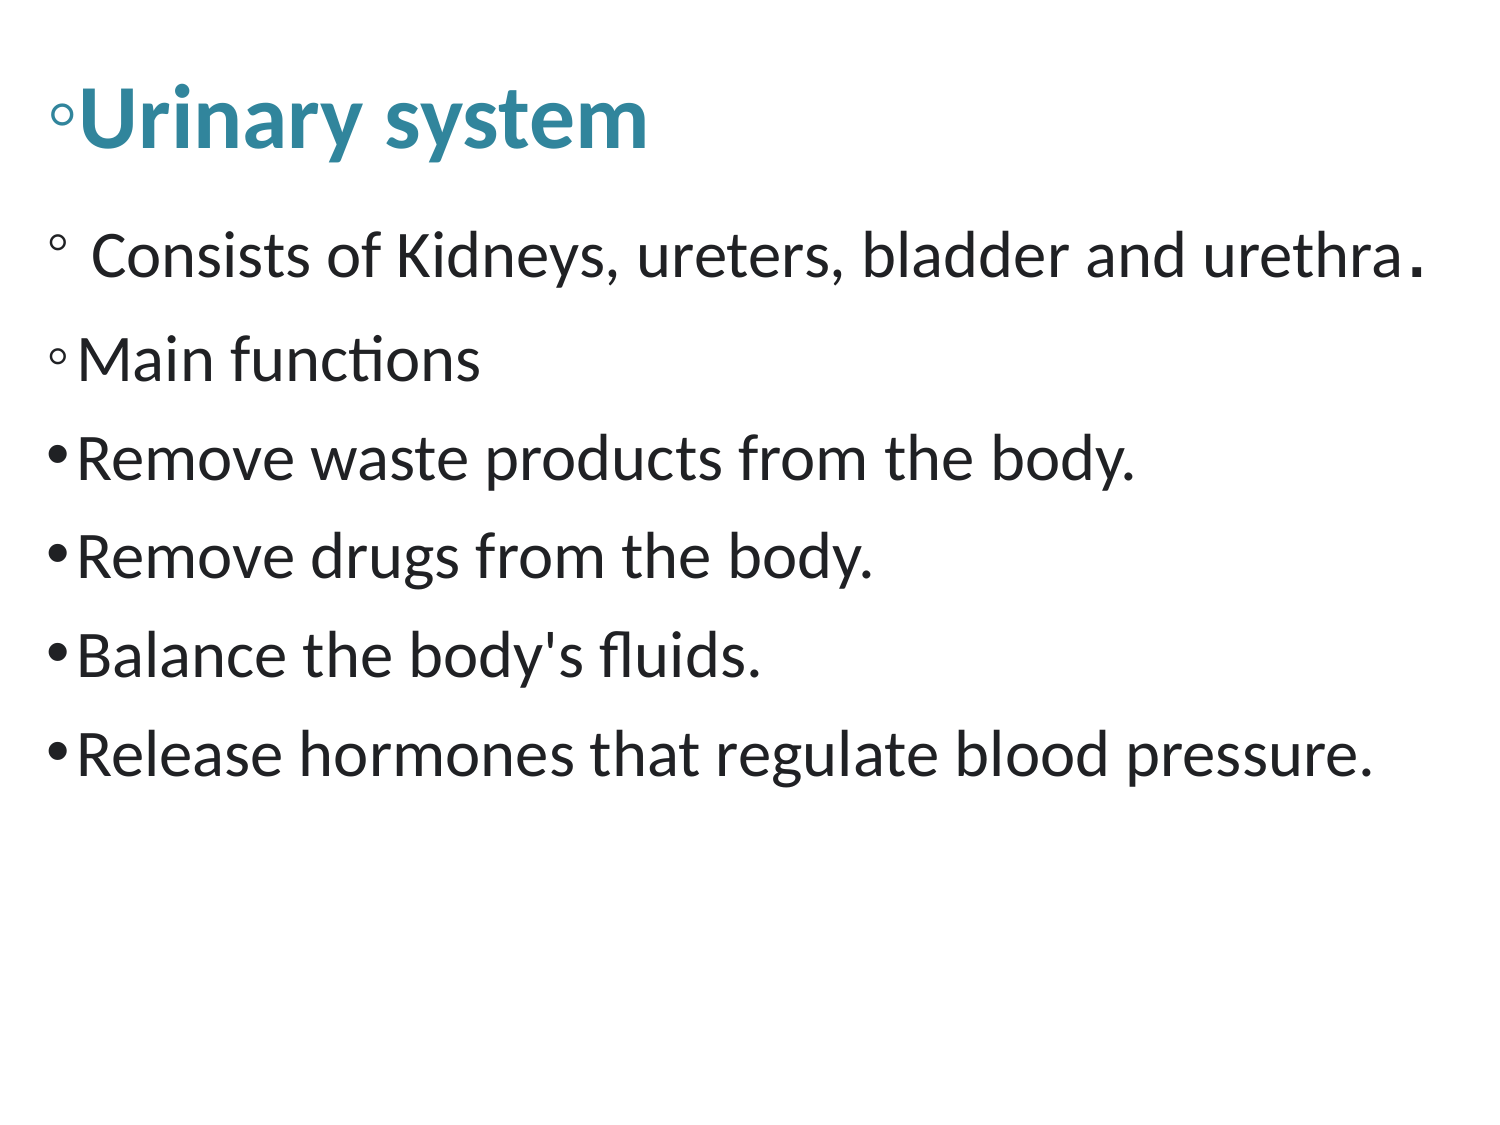

Urinary system
 Consists of Kidneys, ureters, bladder and urethra.
Main functions
Remove waste products from the body.
Remove drugs from the body.
Balance the body's fluids.
Release hormones that regulate blood pressure.